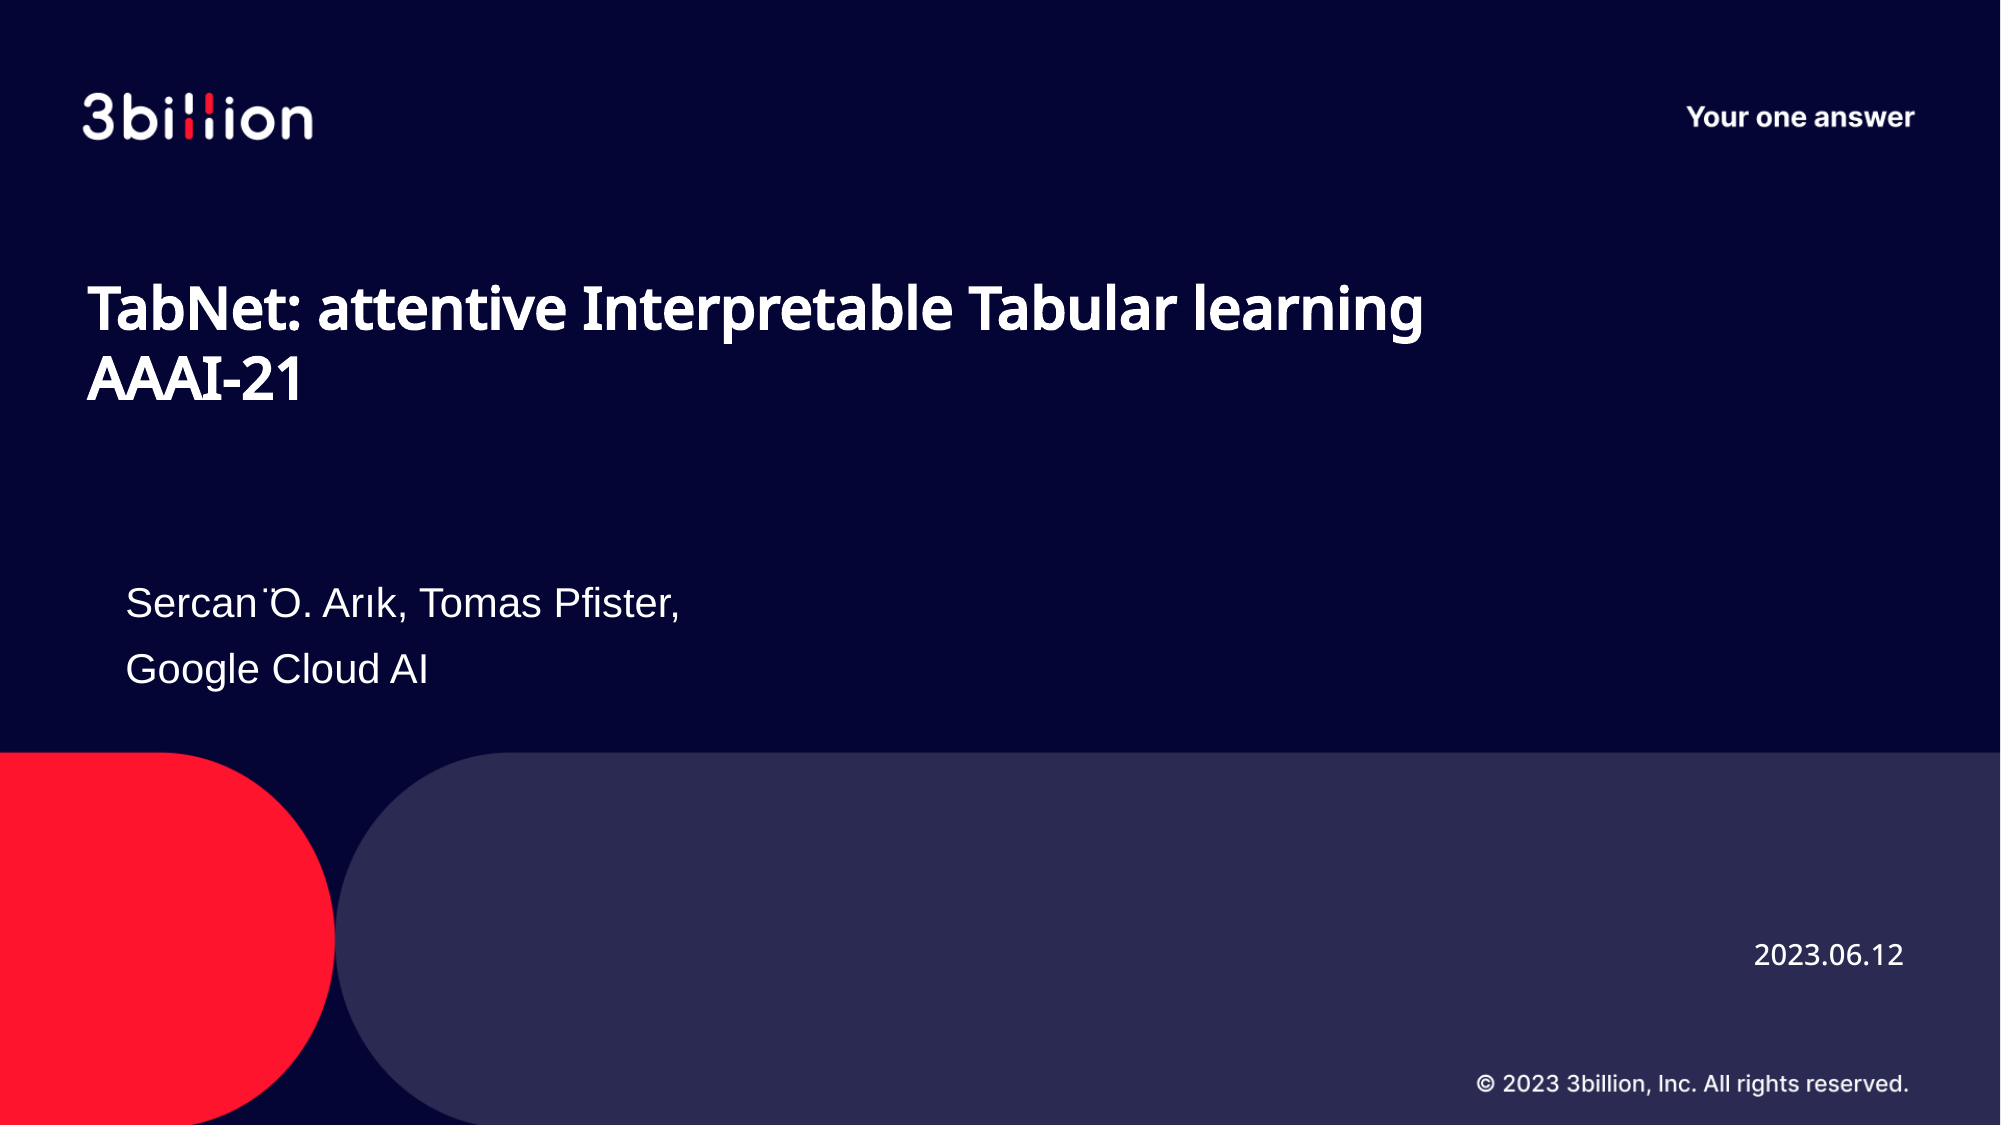

# TabNet: attentive Interpretable Tabular learning AAAI-21
Sercan ̈O. Arık, Tomas Pfister,
Google Cloud AI
2023.06.12